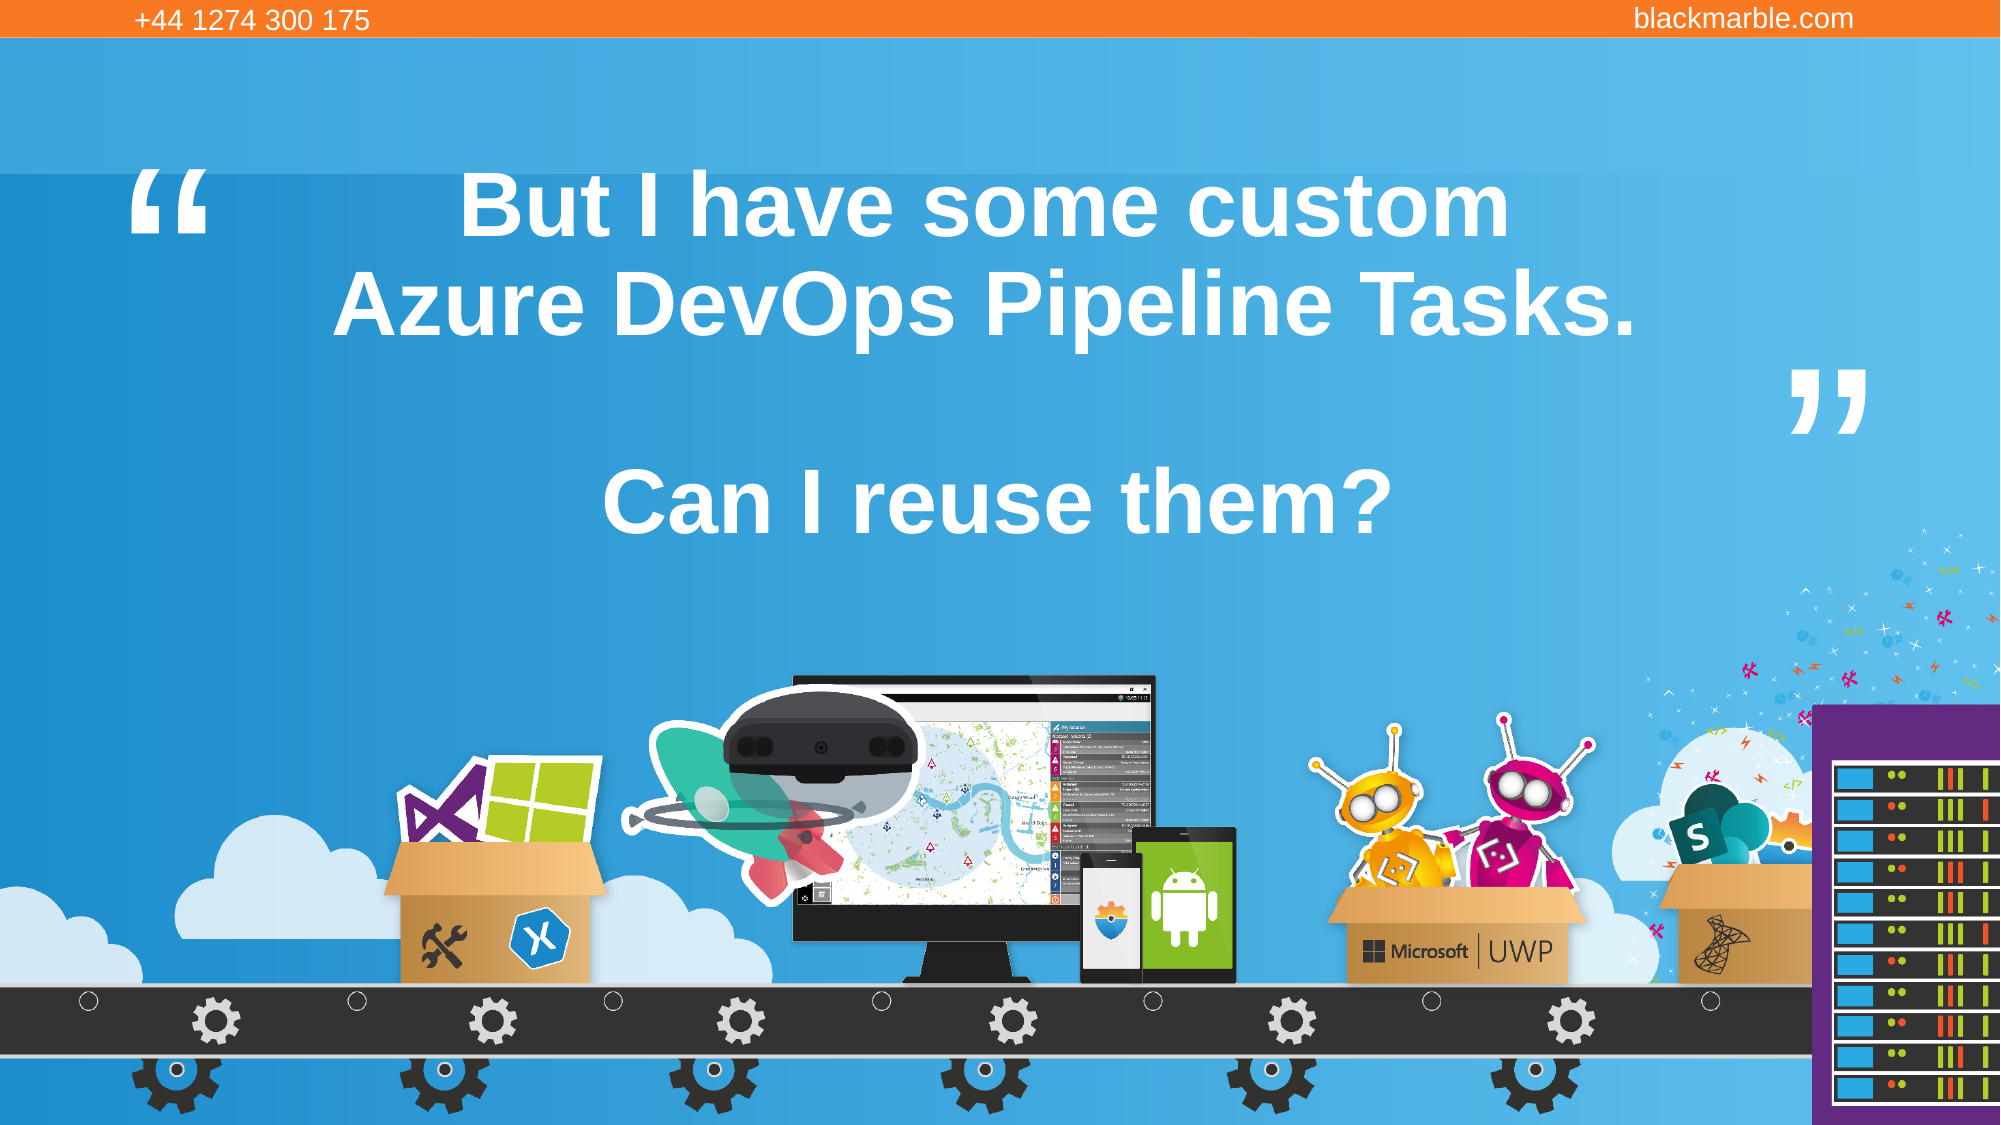

# But I have some custom Azure DevOps Pipeline Tasks. Can I reuse them?